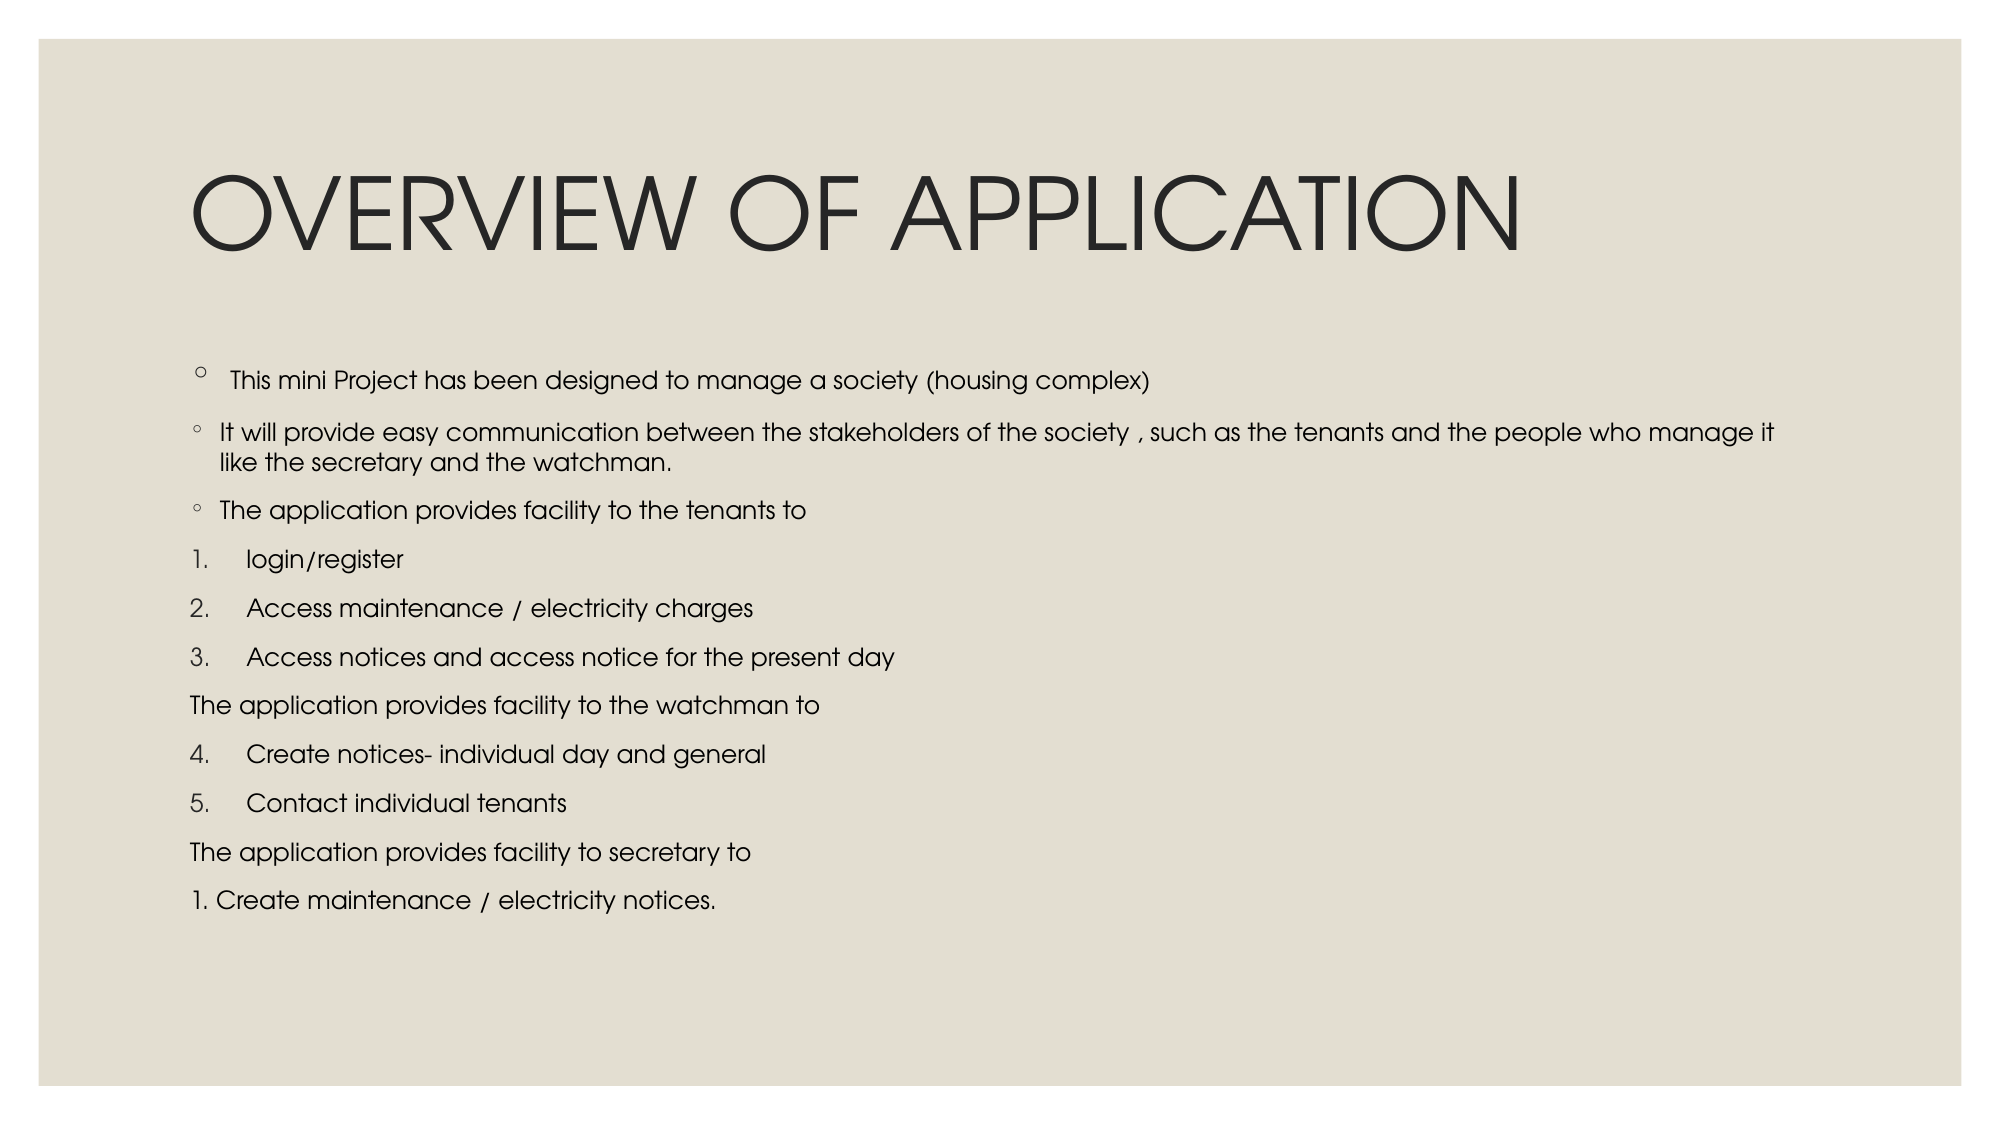

# OVERVIEW OF APPLICATION
 This mini Project has been designed to manage a society (housing complex)
It will provide easy communication between the stakeholders of the society , such as the tenants and the people who manage it like the secretary and the watchman.
The application provides facility to the tenants to
login/register
Access maintenance / electricity charges
Access notices and access notice for the present day
The application provides facility to the watchman to
Create notices- individual day and general
Contact individual tenants
The application provides facility to secretary to
1. Create maintenance / electricity notices.